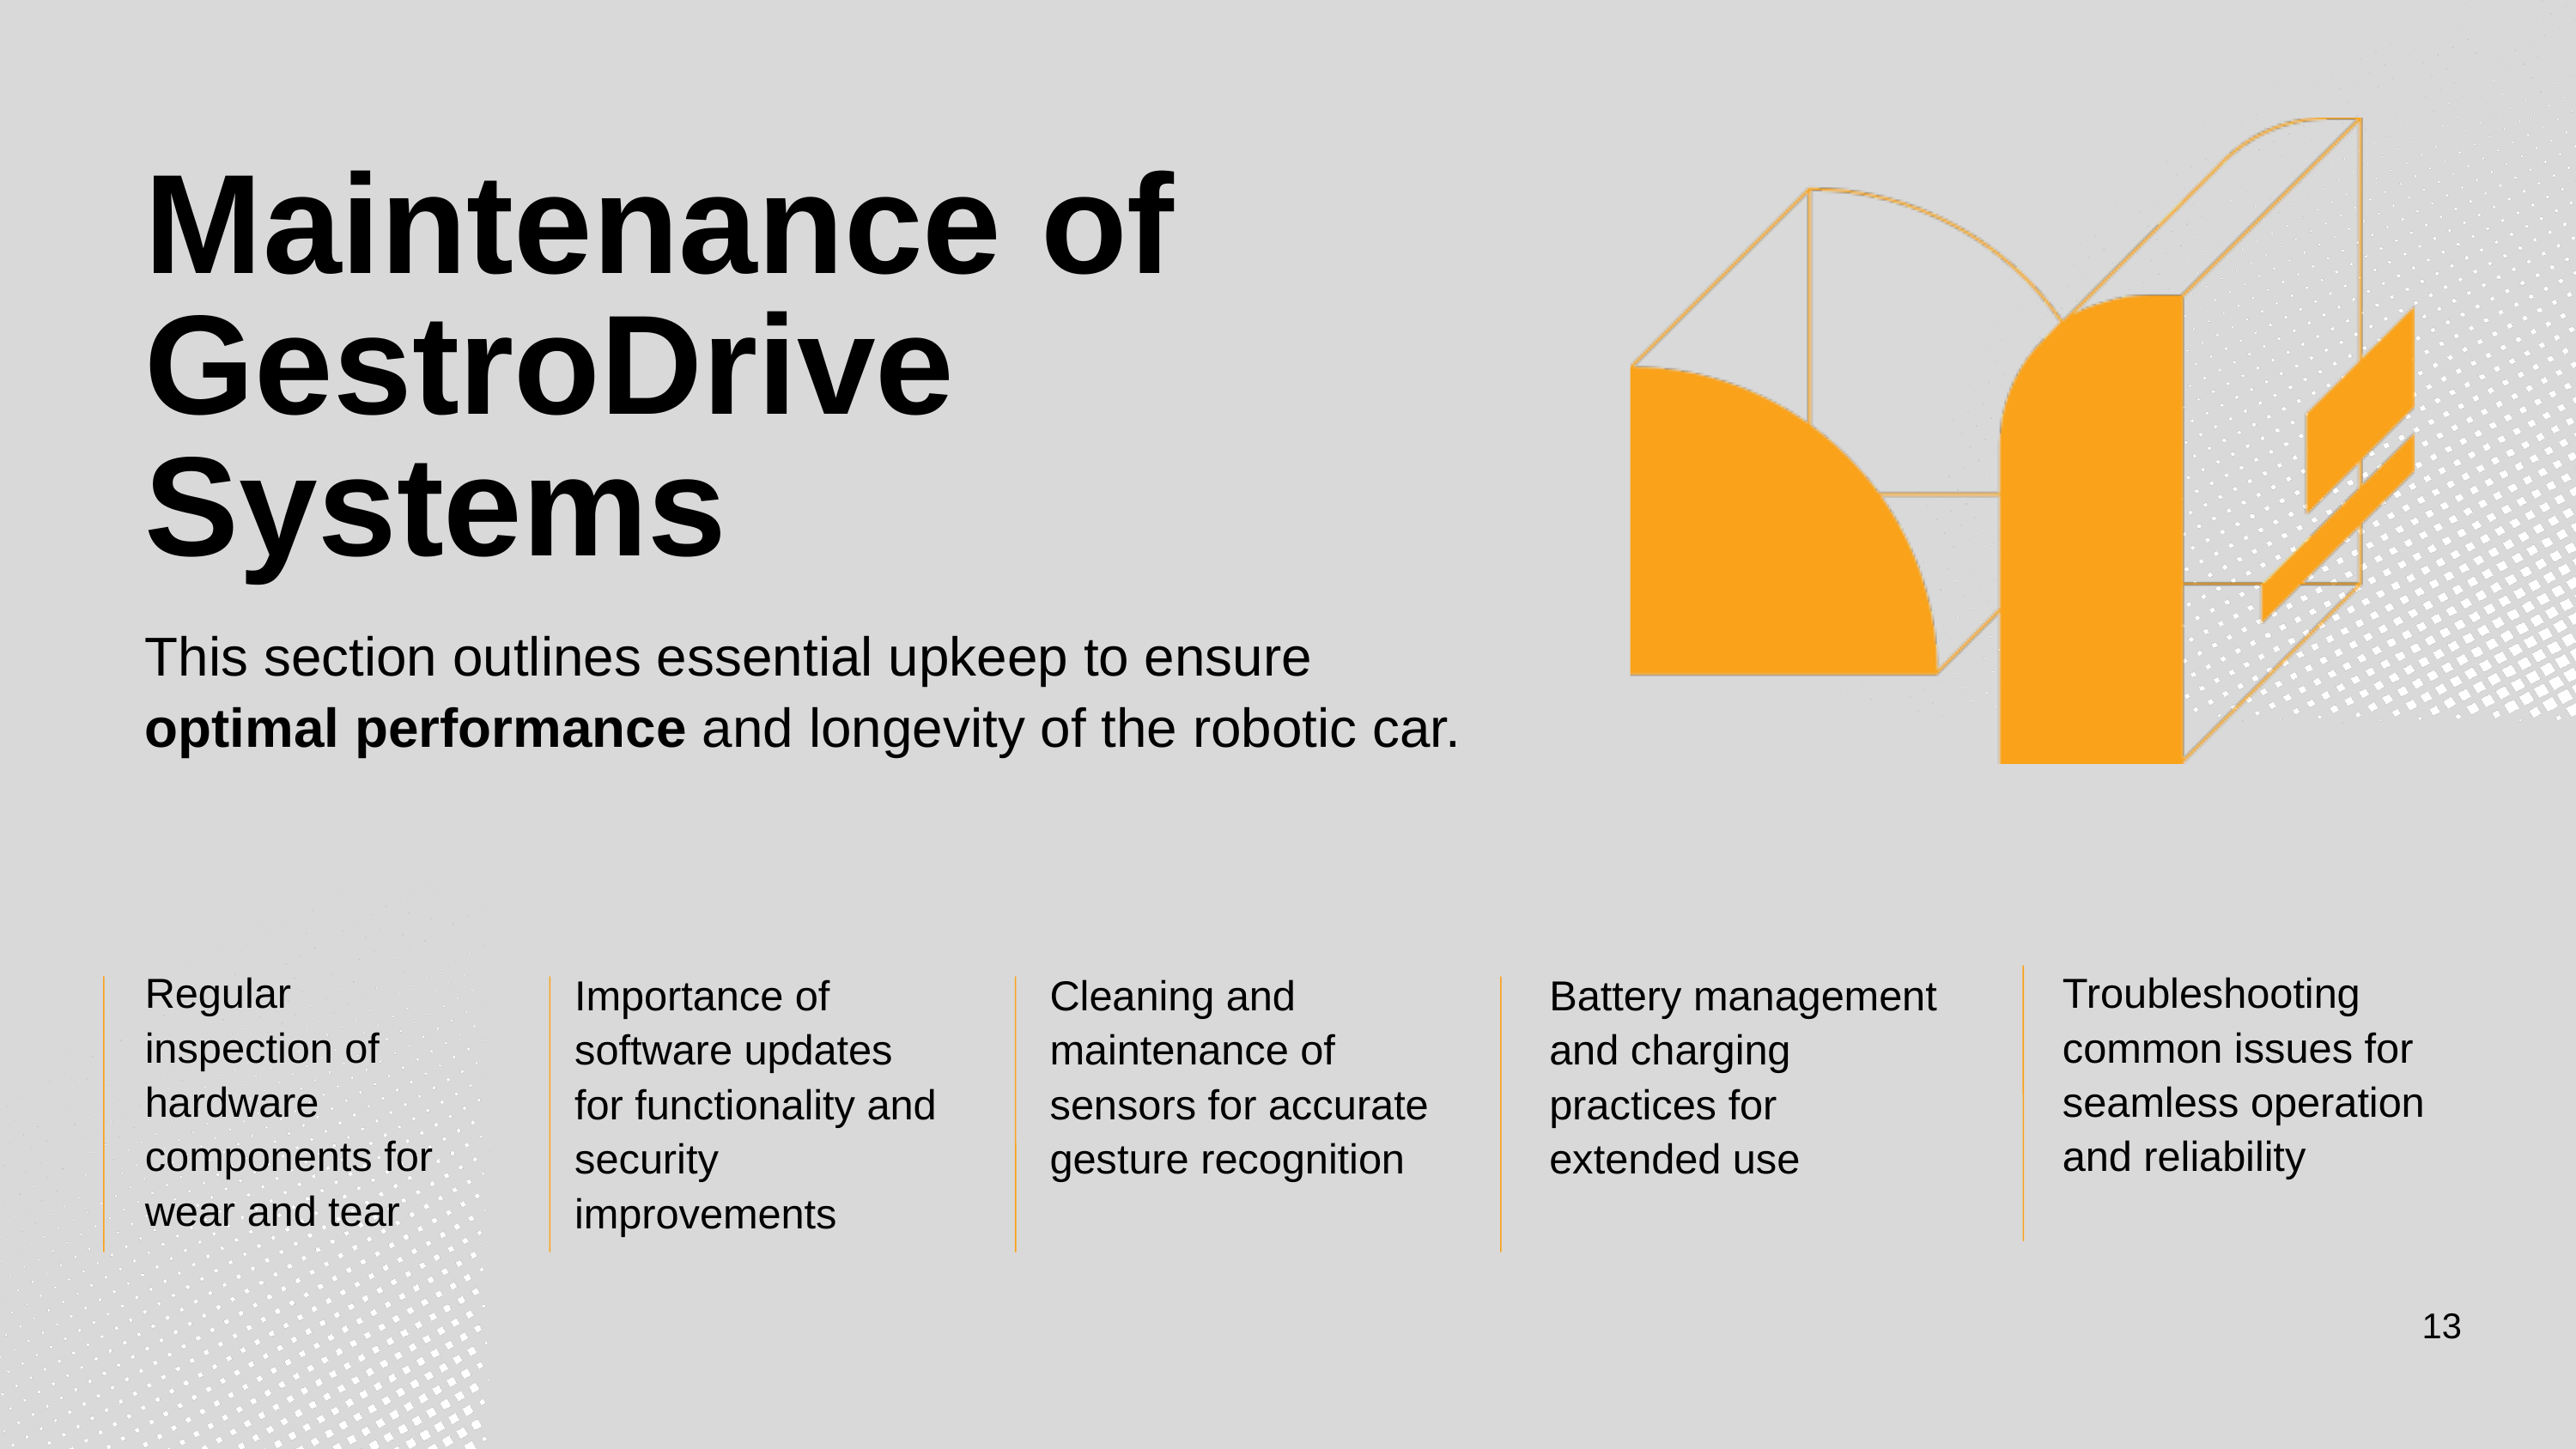

Maintenance of GestroDrive Systems
This section outlines essential upkeep to ensure optimal performance and longevity of the robotic car.

Regular inspection of hardware components for wear and tear
Troubleshooting common issues for seamless operation and reliability
Importance of software updates for functionality and security improvements
Cleaning and maintenance of sensors for accurate gesture recognition
Battery management and charging practices for extended use

13